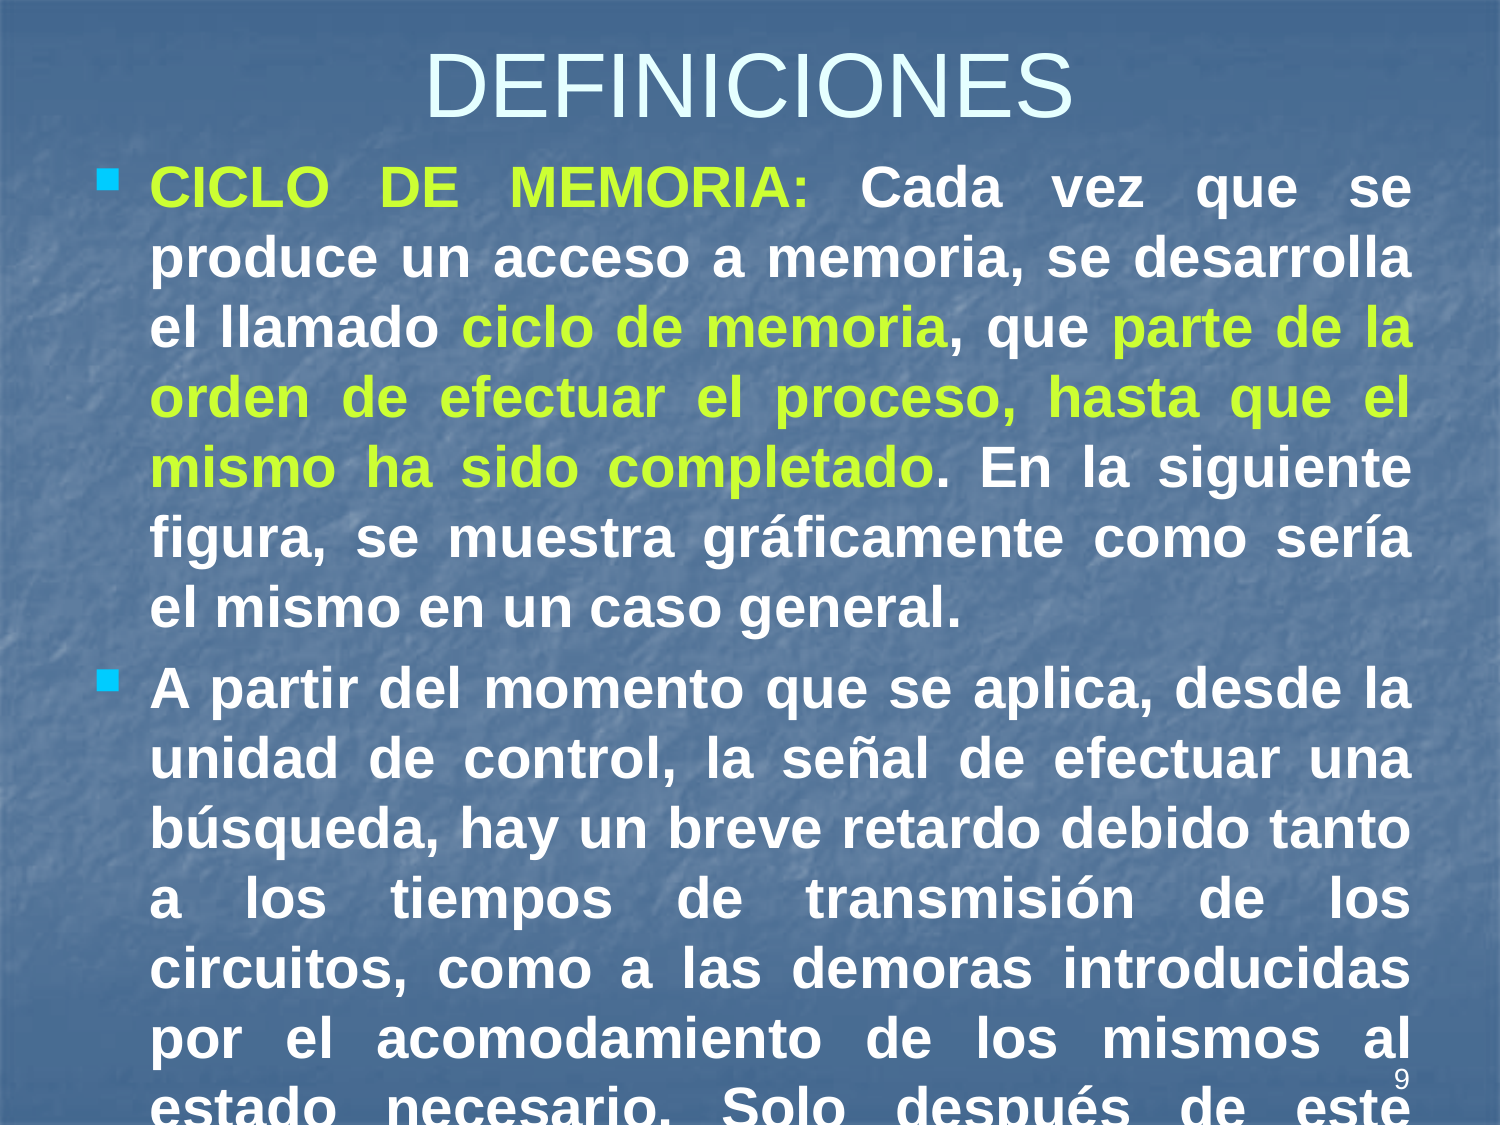

# DEFINICIONES
CICLO DE MEMORIA: Cada vez que se produce un acceso a memoria, se desarrolla el llamado ciclo de memoria, que parte de la orden de efectuar el proceso, hasta que el mismo ha sido completado. En la siguiente figura, se muestra gráficamente como sería el mismo en un caso general.
A partir del momento que se aplica, desde la unidad de control, la señal de efectuar una búsqueda, hay un breve retardo debido tanto a los tiempos de transmisión de los circuitos, como a las demoras introducidas por el acomodamiento de los mismos al estado necesario. Solo después de este breve lapso, comienza efectivamente la búsqueda del lugar donde está guardada la información, o sea de la posición de memoria que debe ser accedida.

9